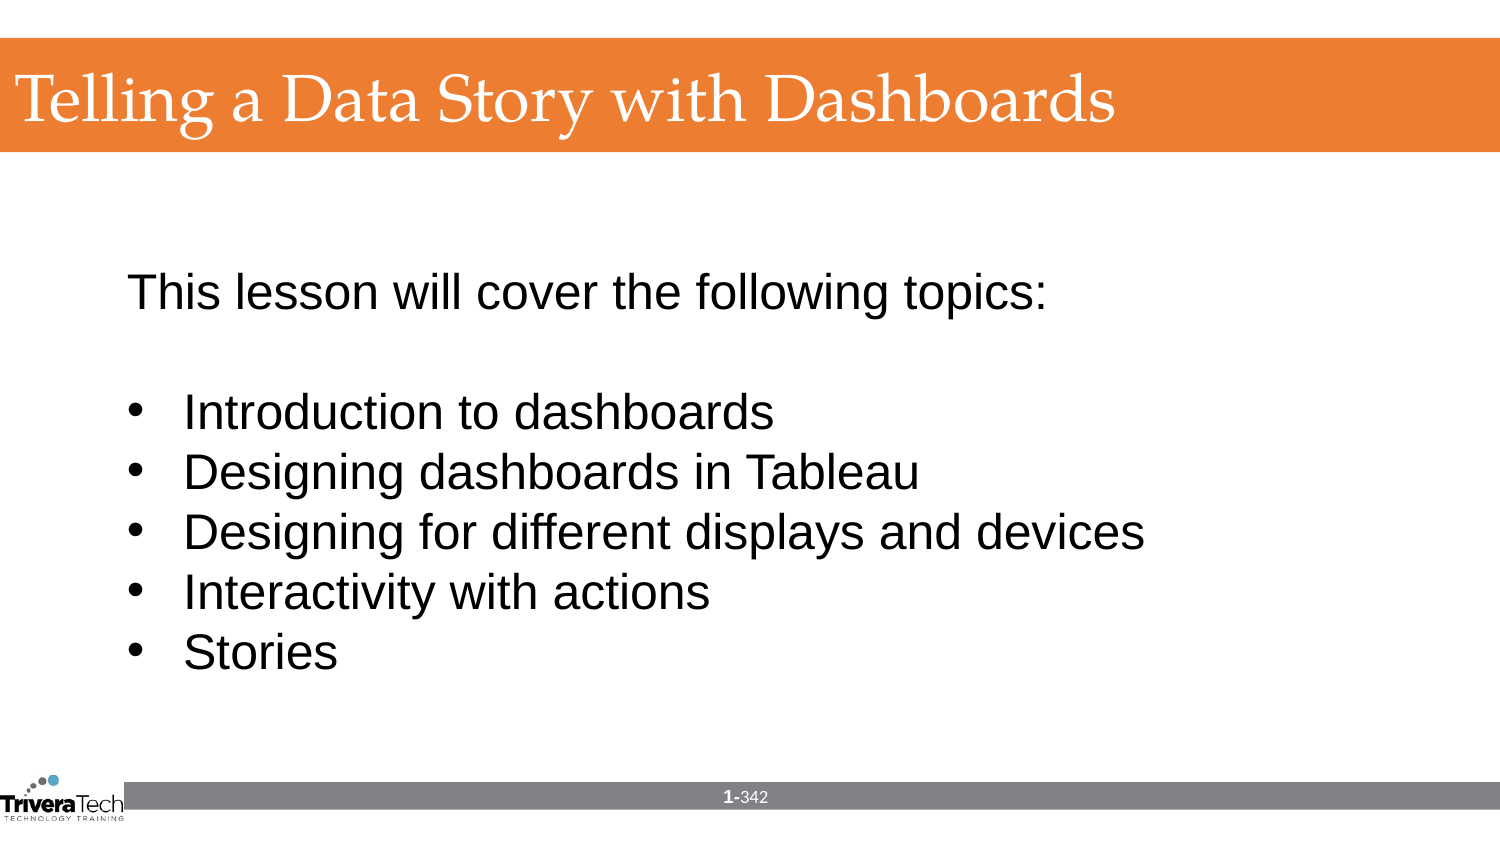

Telling a Data Story with Dashboards
This lesson will cover the following topics:

Introduction to dashboards
Designing dashboards in Tableau
Designing for different displays and devices
Interactivity with actions
Stories
1-342